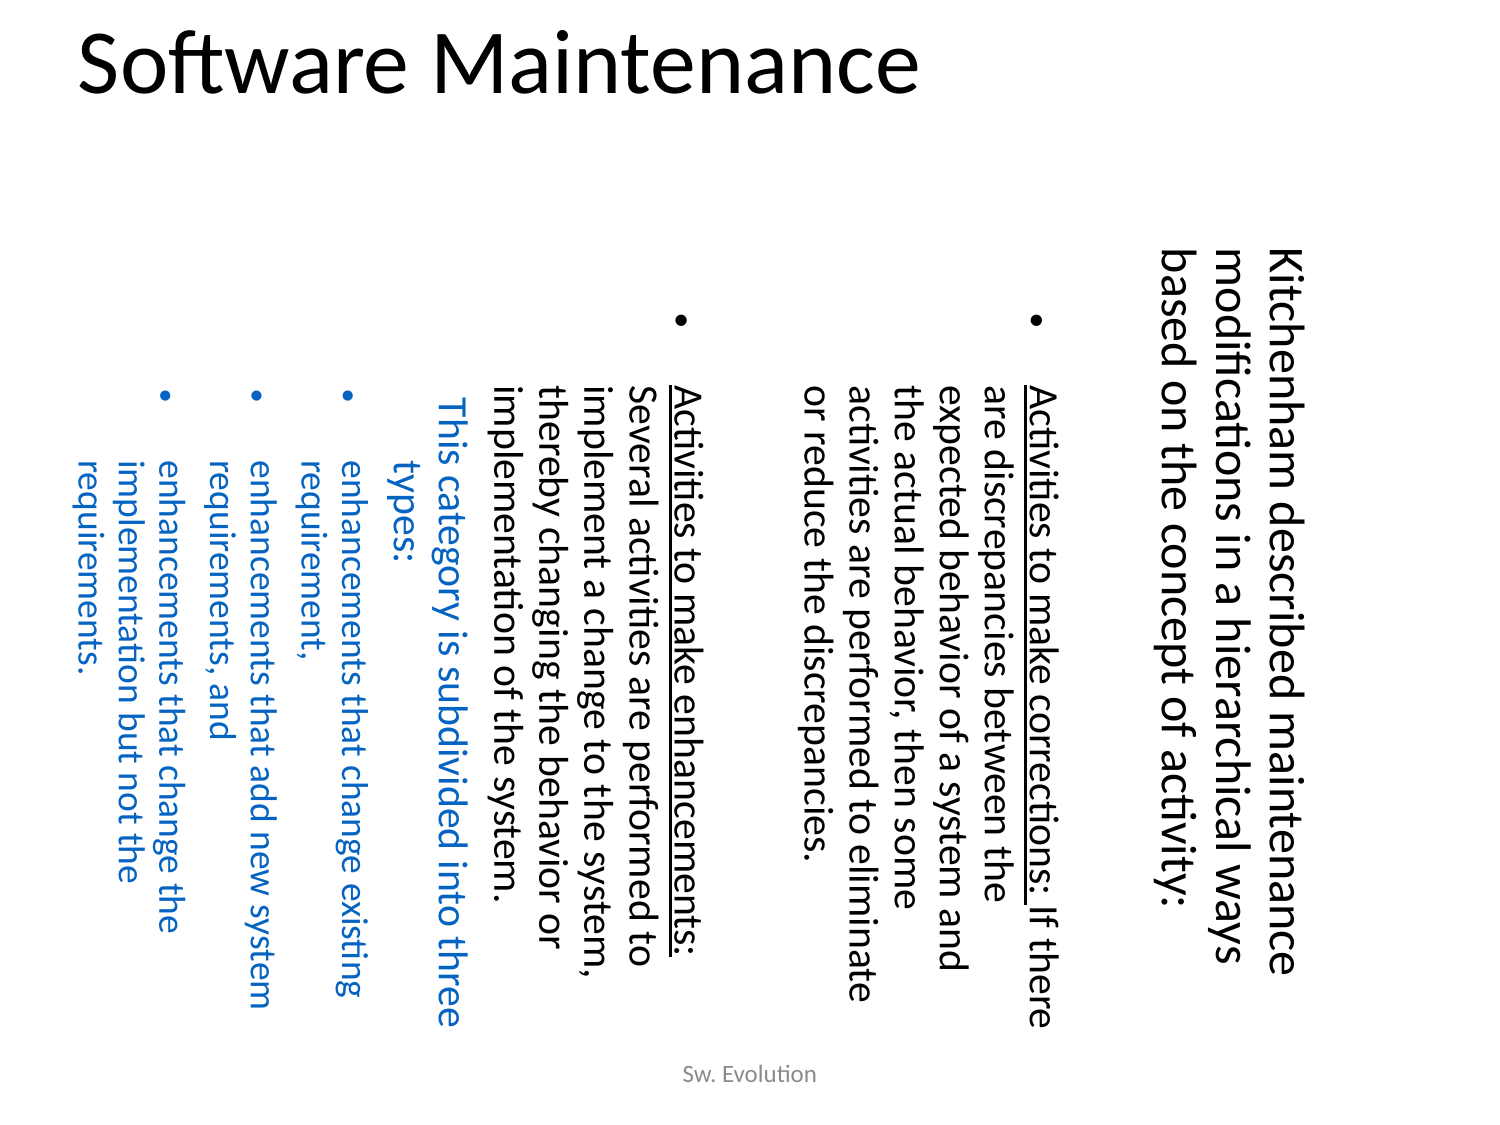

Software Maintenance
Kitchenham described maintenance modifications in a hierarchical ways based on the concept of activity:

Activities to make corrections: If there are discrepancies between the expected behavior of a system and the actual behavior, then some activities are performed to eliminate or reduce the discrepancies.

Activities to make enhancements: Several activities are performed to implement a change to the system, thereby changing the behavior or implementation of the system.
This category is subdivided into three types:
enhancements that change existing requirement,
enhancements that add new system requirements, and
enhancements that change the implementation but not the requirements.
Sw. Evolution